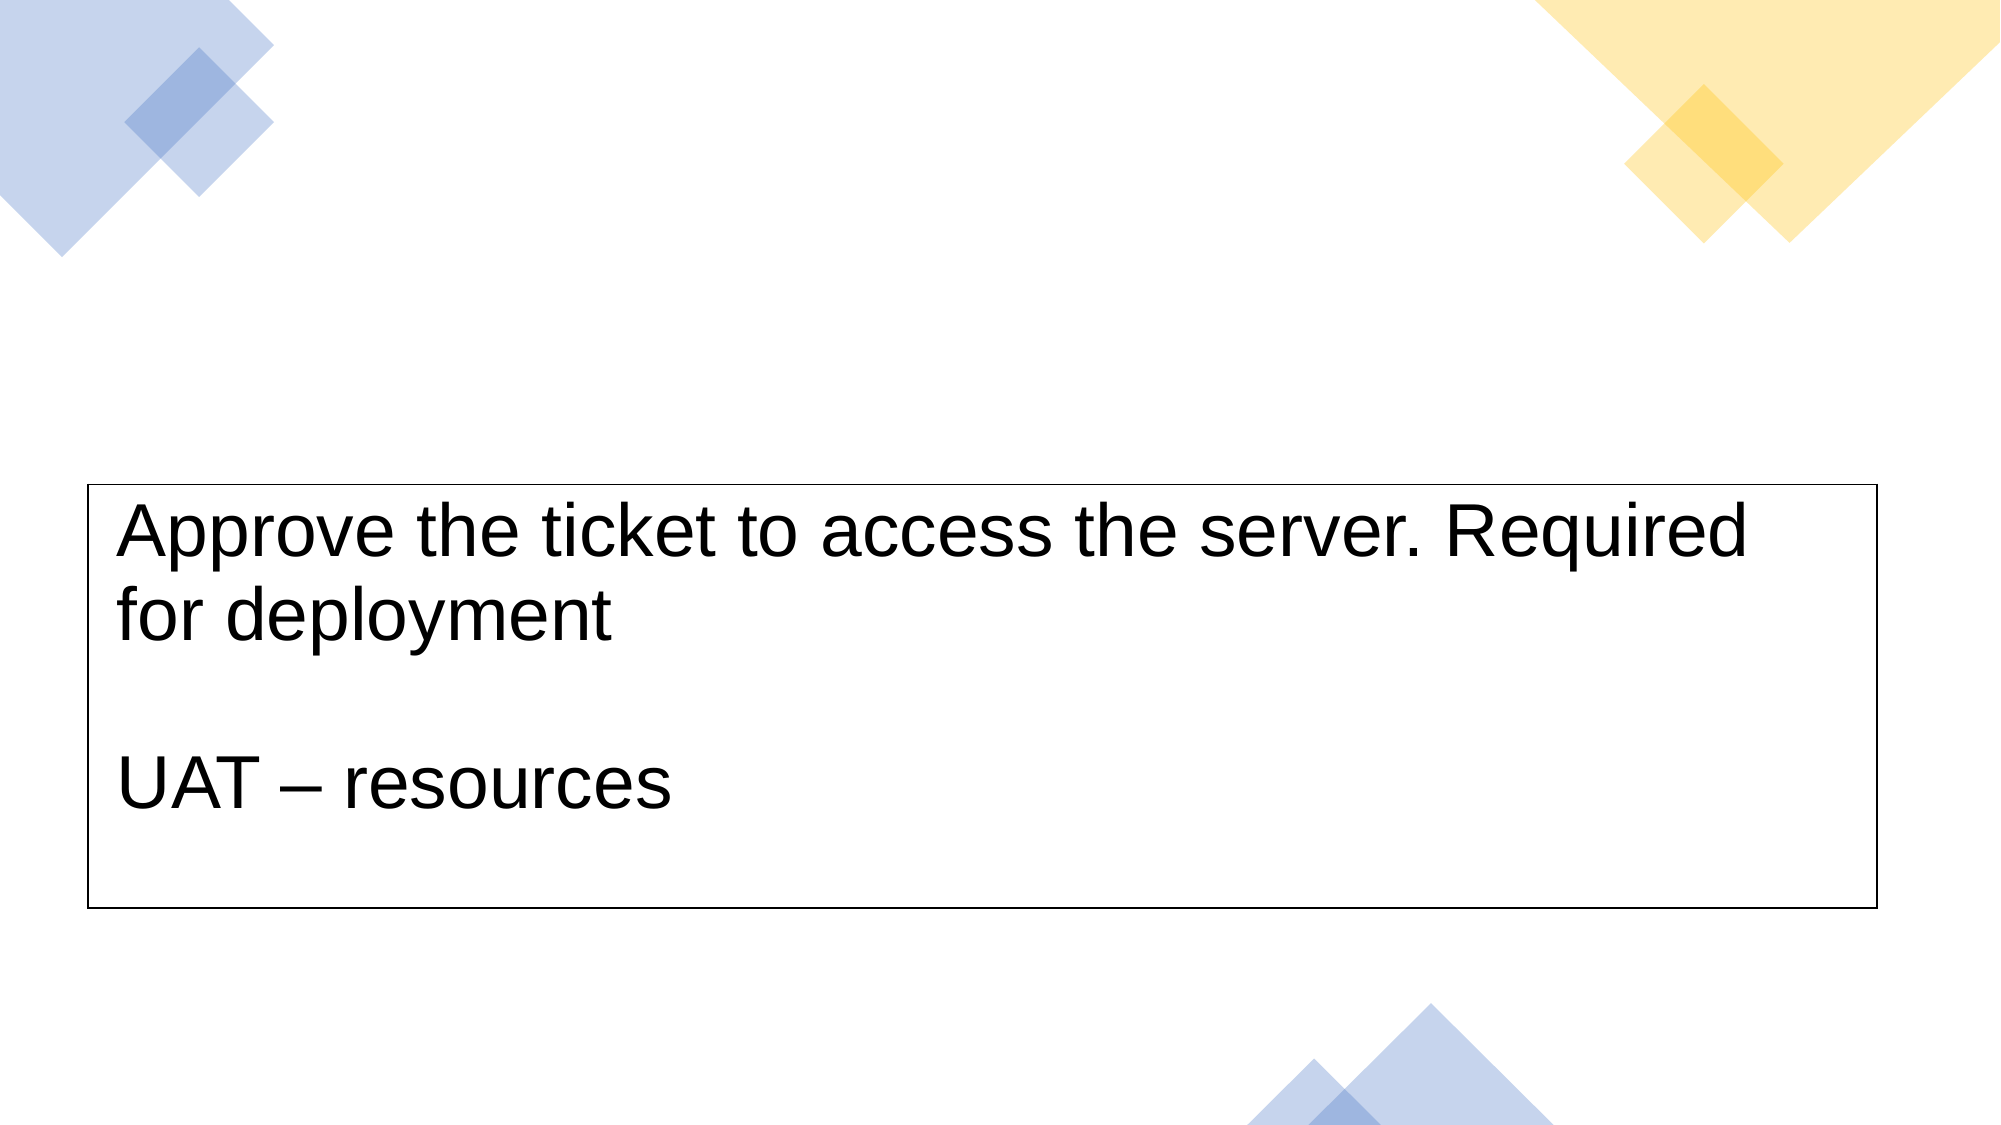

| Approve the ticket to access the server. Required for deployment UAT – resources |
| --- |